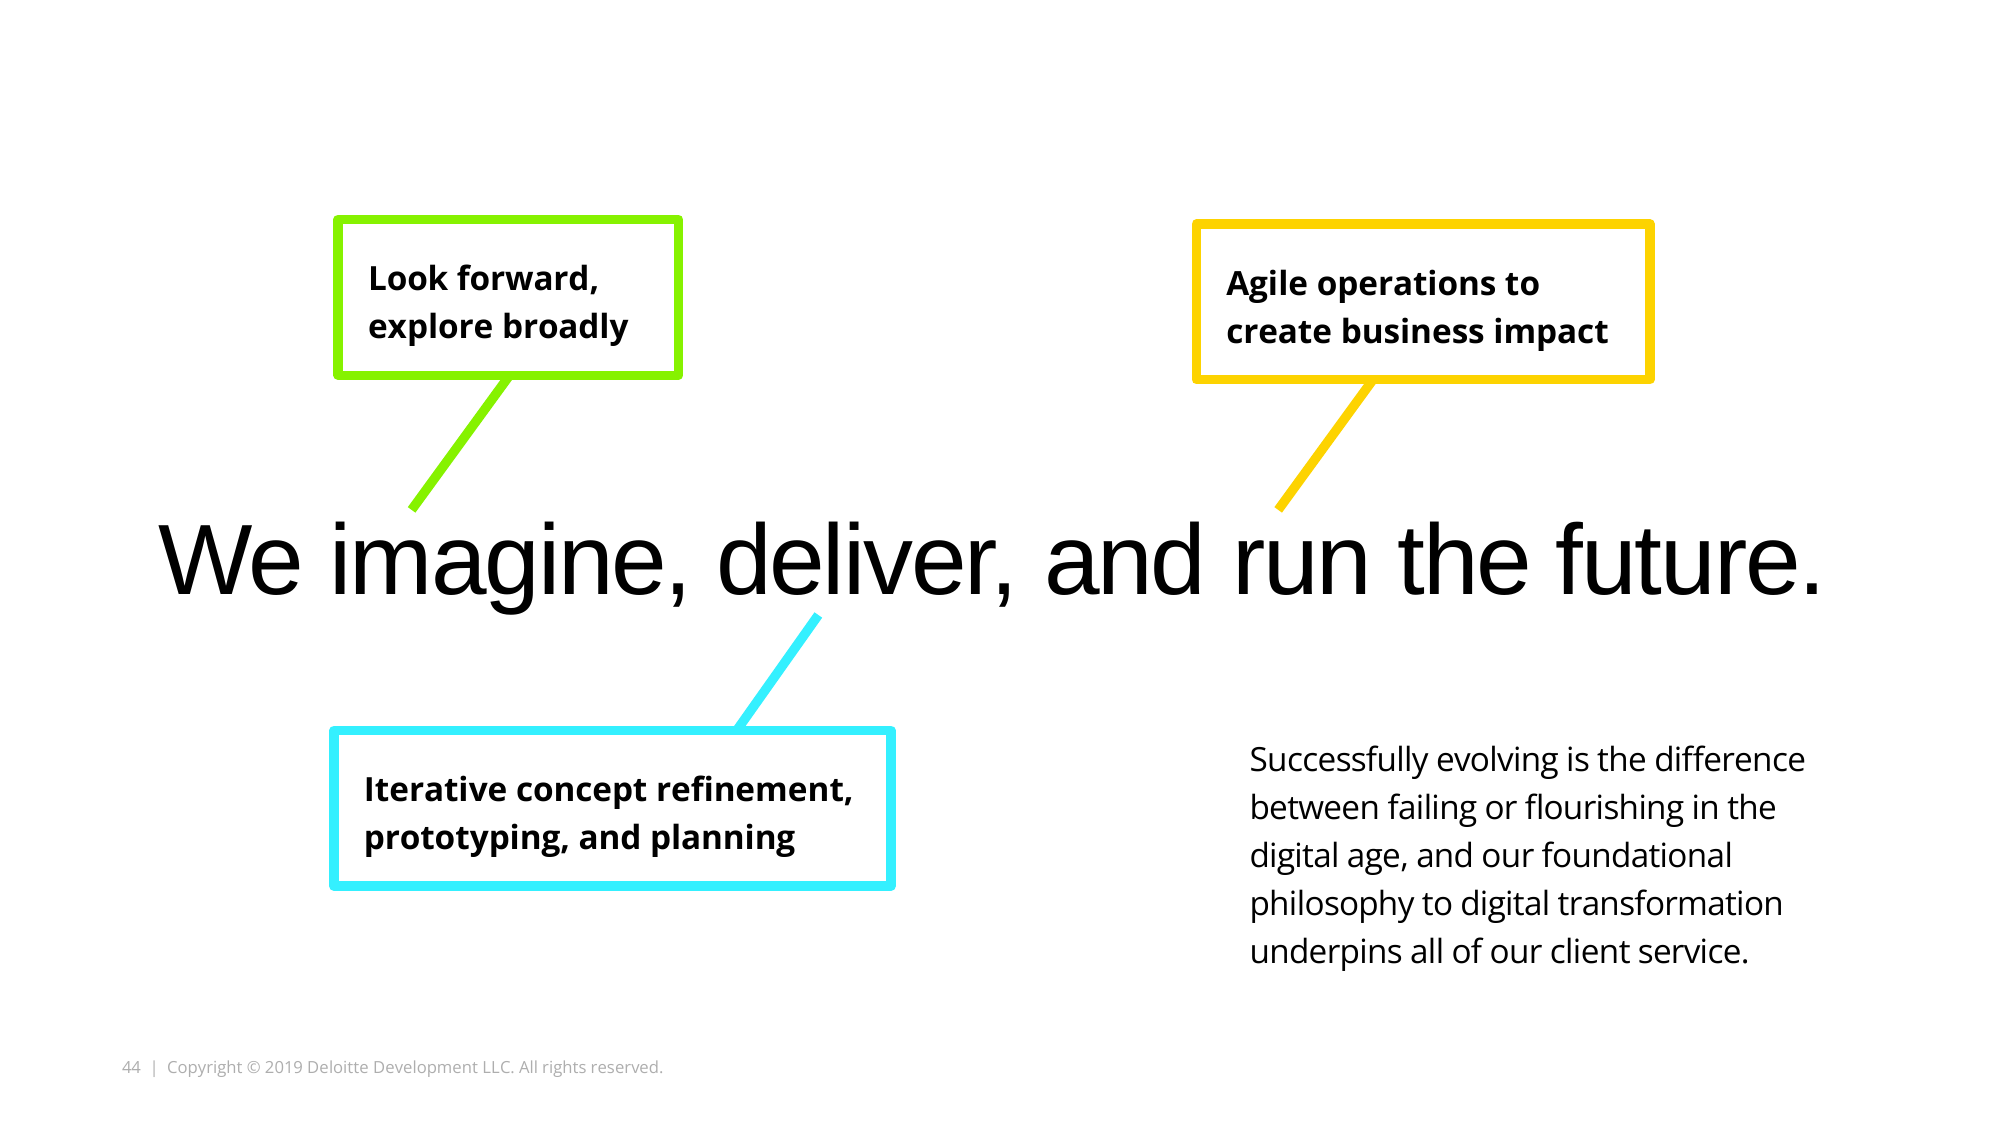

Look forward, explore broadly
What are our client’s ambitions?  How can the drive strategic advantage by leveraging brand new business models, forming new eco-systems, and implementing new platforms that deliver amazing customer experiences? Through in-depth discovery, trend research we expose and explore opportunities form a vision for the future.
Agile operations to create business impact
On plans begin to drive the change envisioned, implementation moves forward. The business transformation takes shape, benefits begin to be realized at scale and the organization is prepared for continuous learning.
Look forward, explore broadly
Agile operations to create business impact
We imagine, deliver, and run the future.
Successfully evolving is the difference between failing or flourishing in the digital age, and our foundational philosophy to digital transformation underpins all of our client service.
Iterative concept refinement, prototyping, and planning
Iterative concept refinement, prototyping, and planning
What we imagined begins to take shape, the business model, branding or platforms are brought forward in market ready concepts to be tested for fit and validity and their ability to delight and surprise our customers. We refine our concepts based on feedback and plan for the future state operating models necessary to drive to scale.